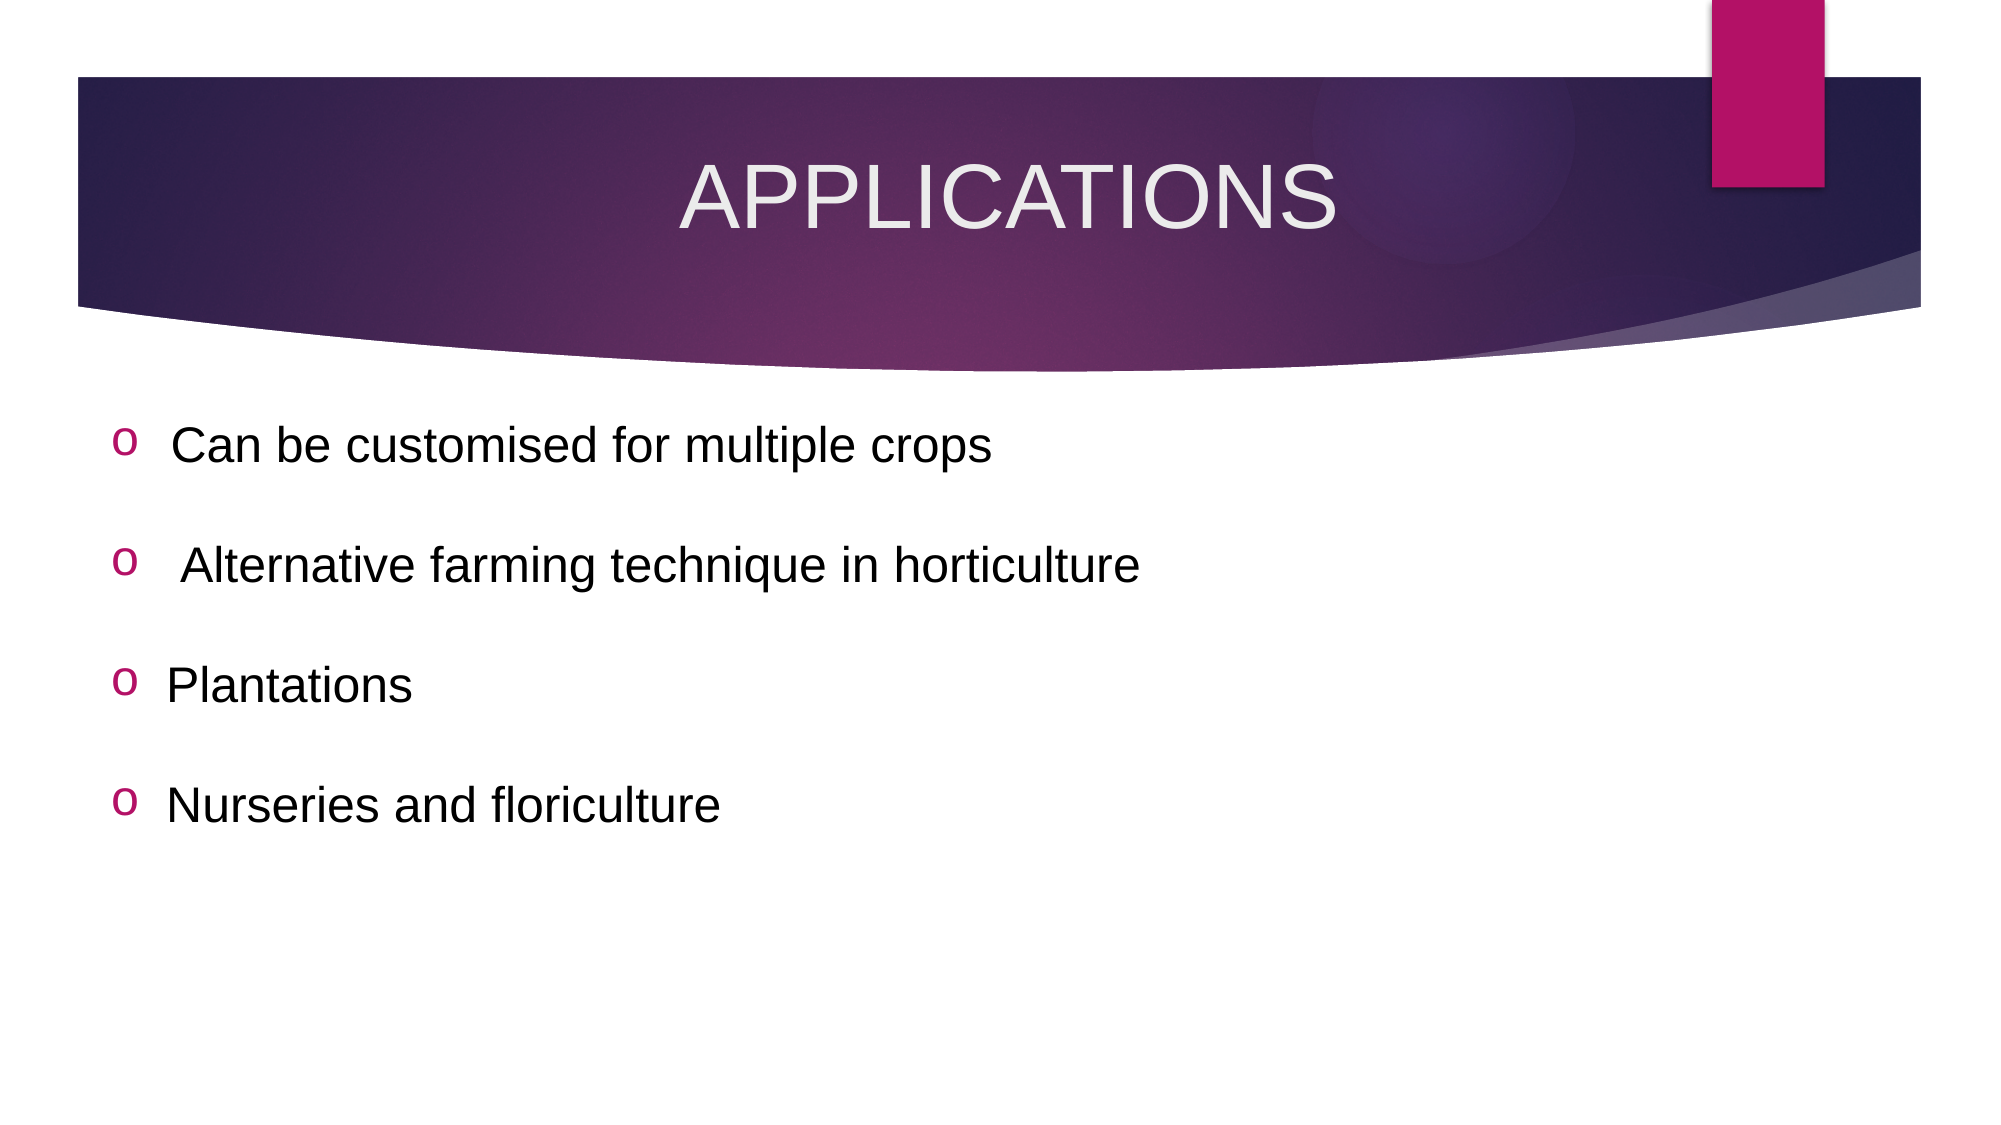

# APPLICATIONS

 Can be customised for multiple crops

 Alternative farming technique in horticulture

Plantations

Nurseries and floriculture